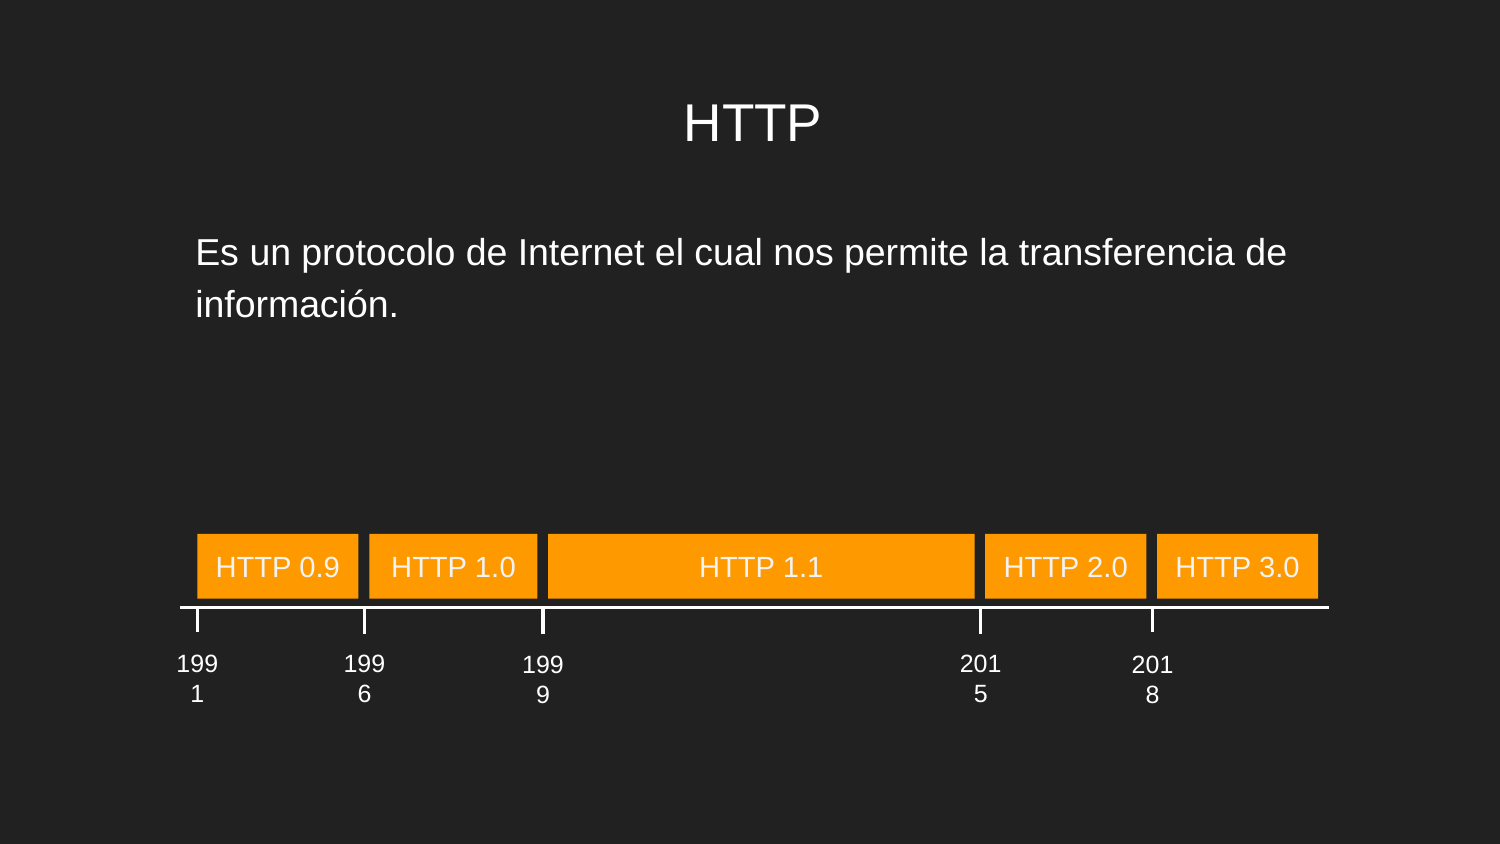

# HTTP
Es un protocolo de Internet el cual nos permite la transferencia de información.

HTTP 0.9
HTTP 1.0
HTTP 1.1
HTTP 2.0
HTTP 3.0
1996
1991
2015
1999
2018